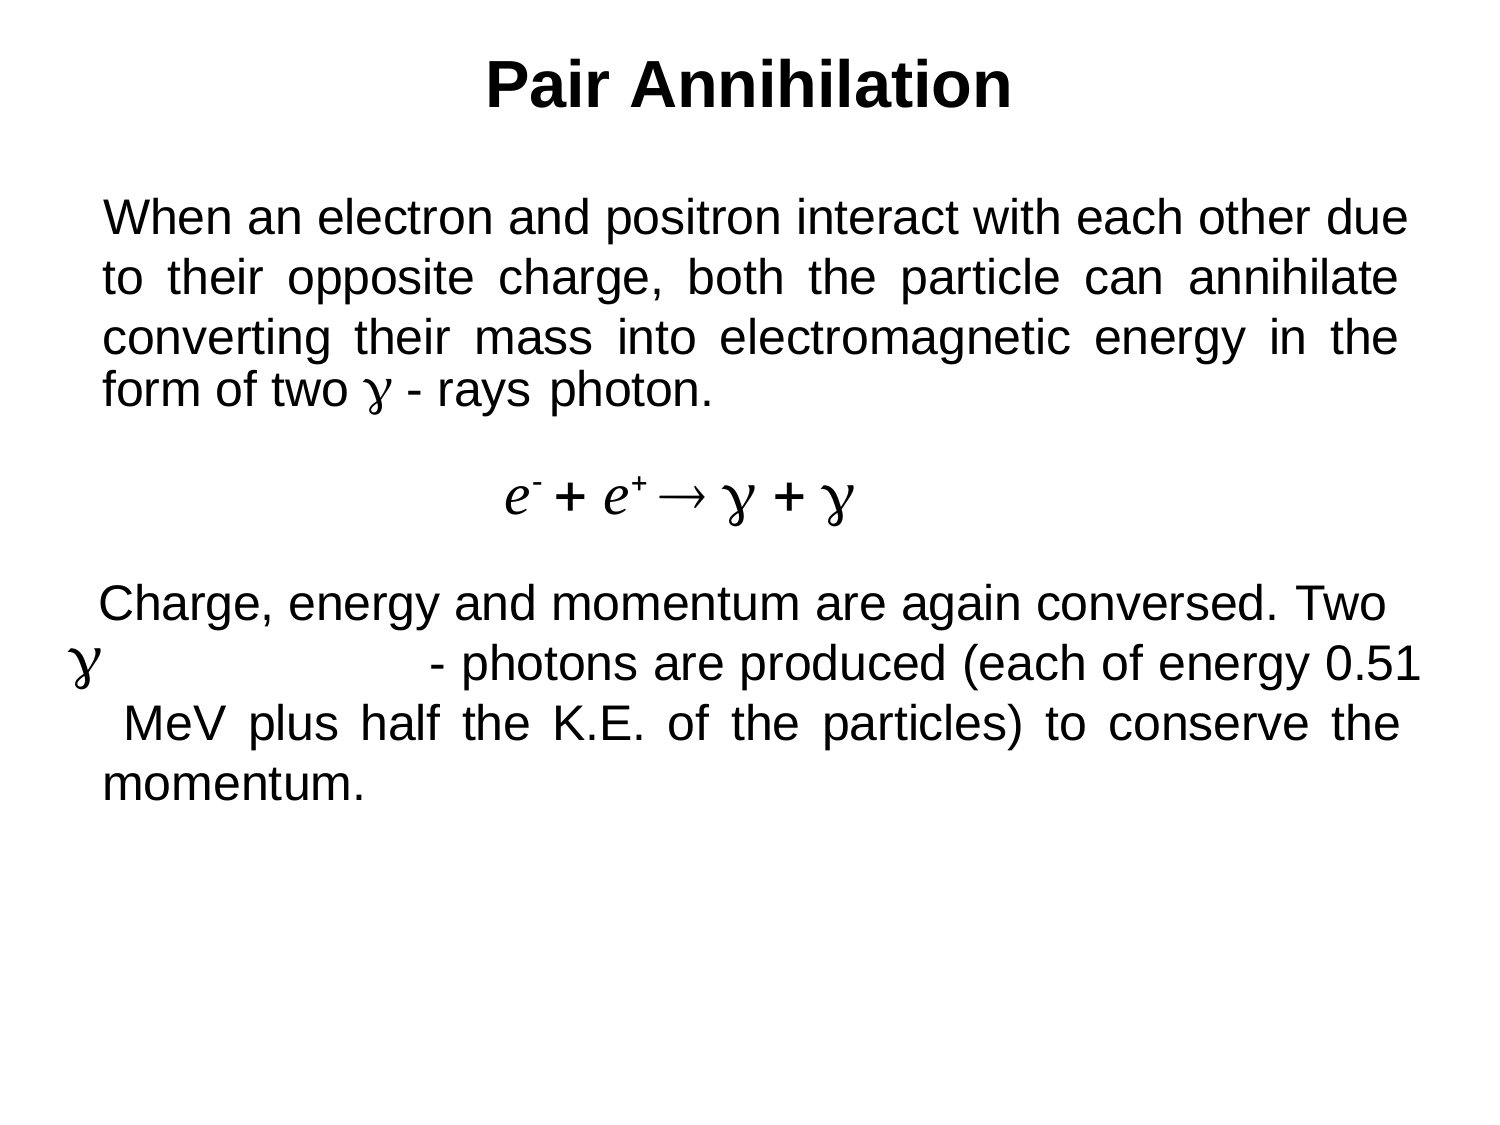

# Pair Annihilation
When an electron and positron interact with each other due  to their opposite charge, both the particle can annihilate  converting their mass into electromagnetic energy in the  form of two γ - rays photon.
e− + e+ → γ + γ
Charge, energy and momentum are again conversed. Two
- photons are produced (each of energy 0.51  MeV plus half the K.E. of the particles) to conserve the  momentum.
γ